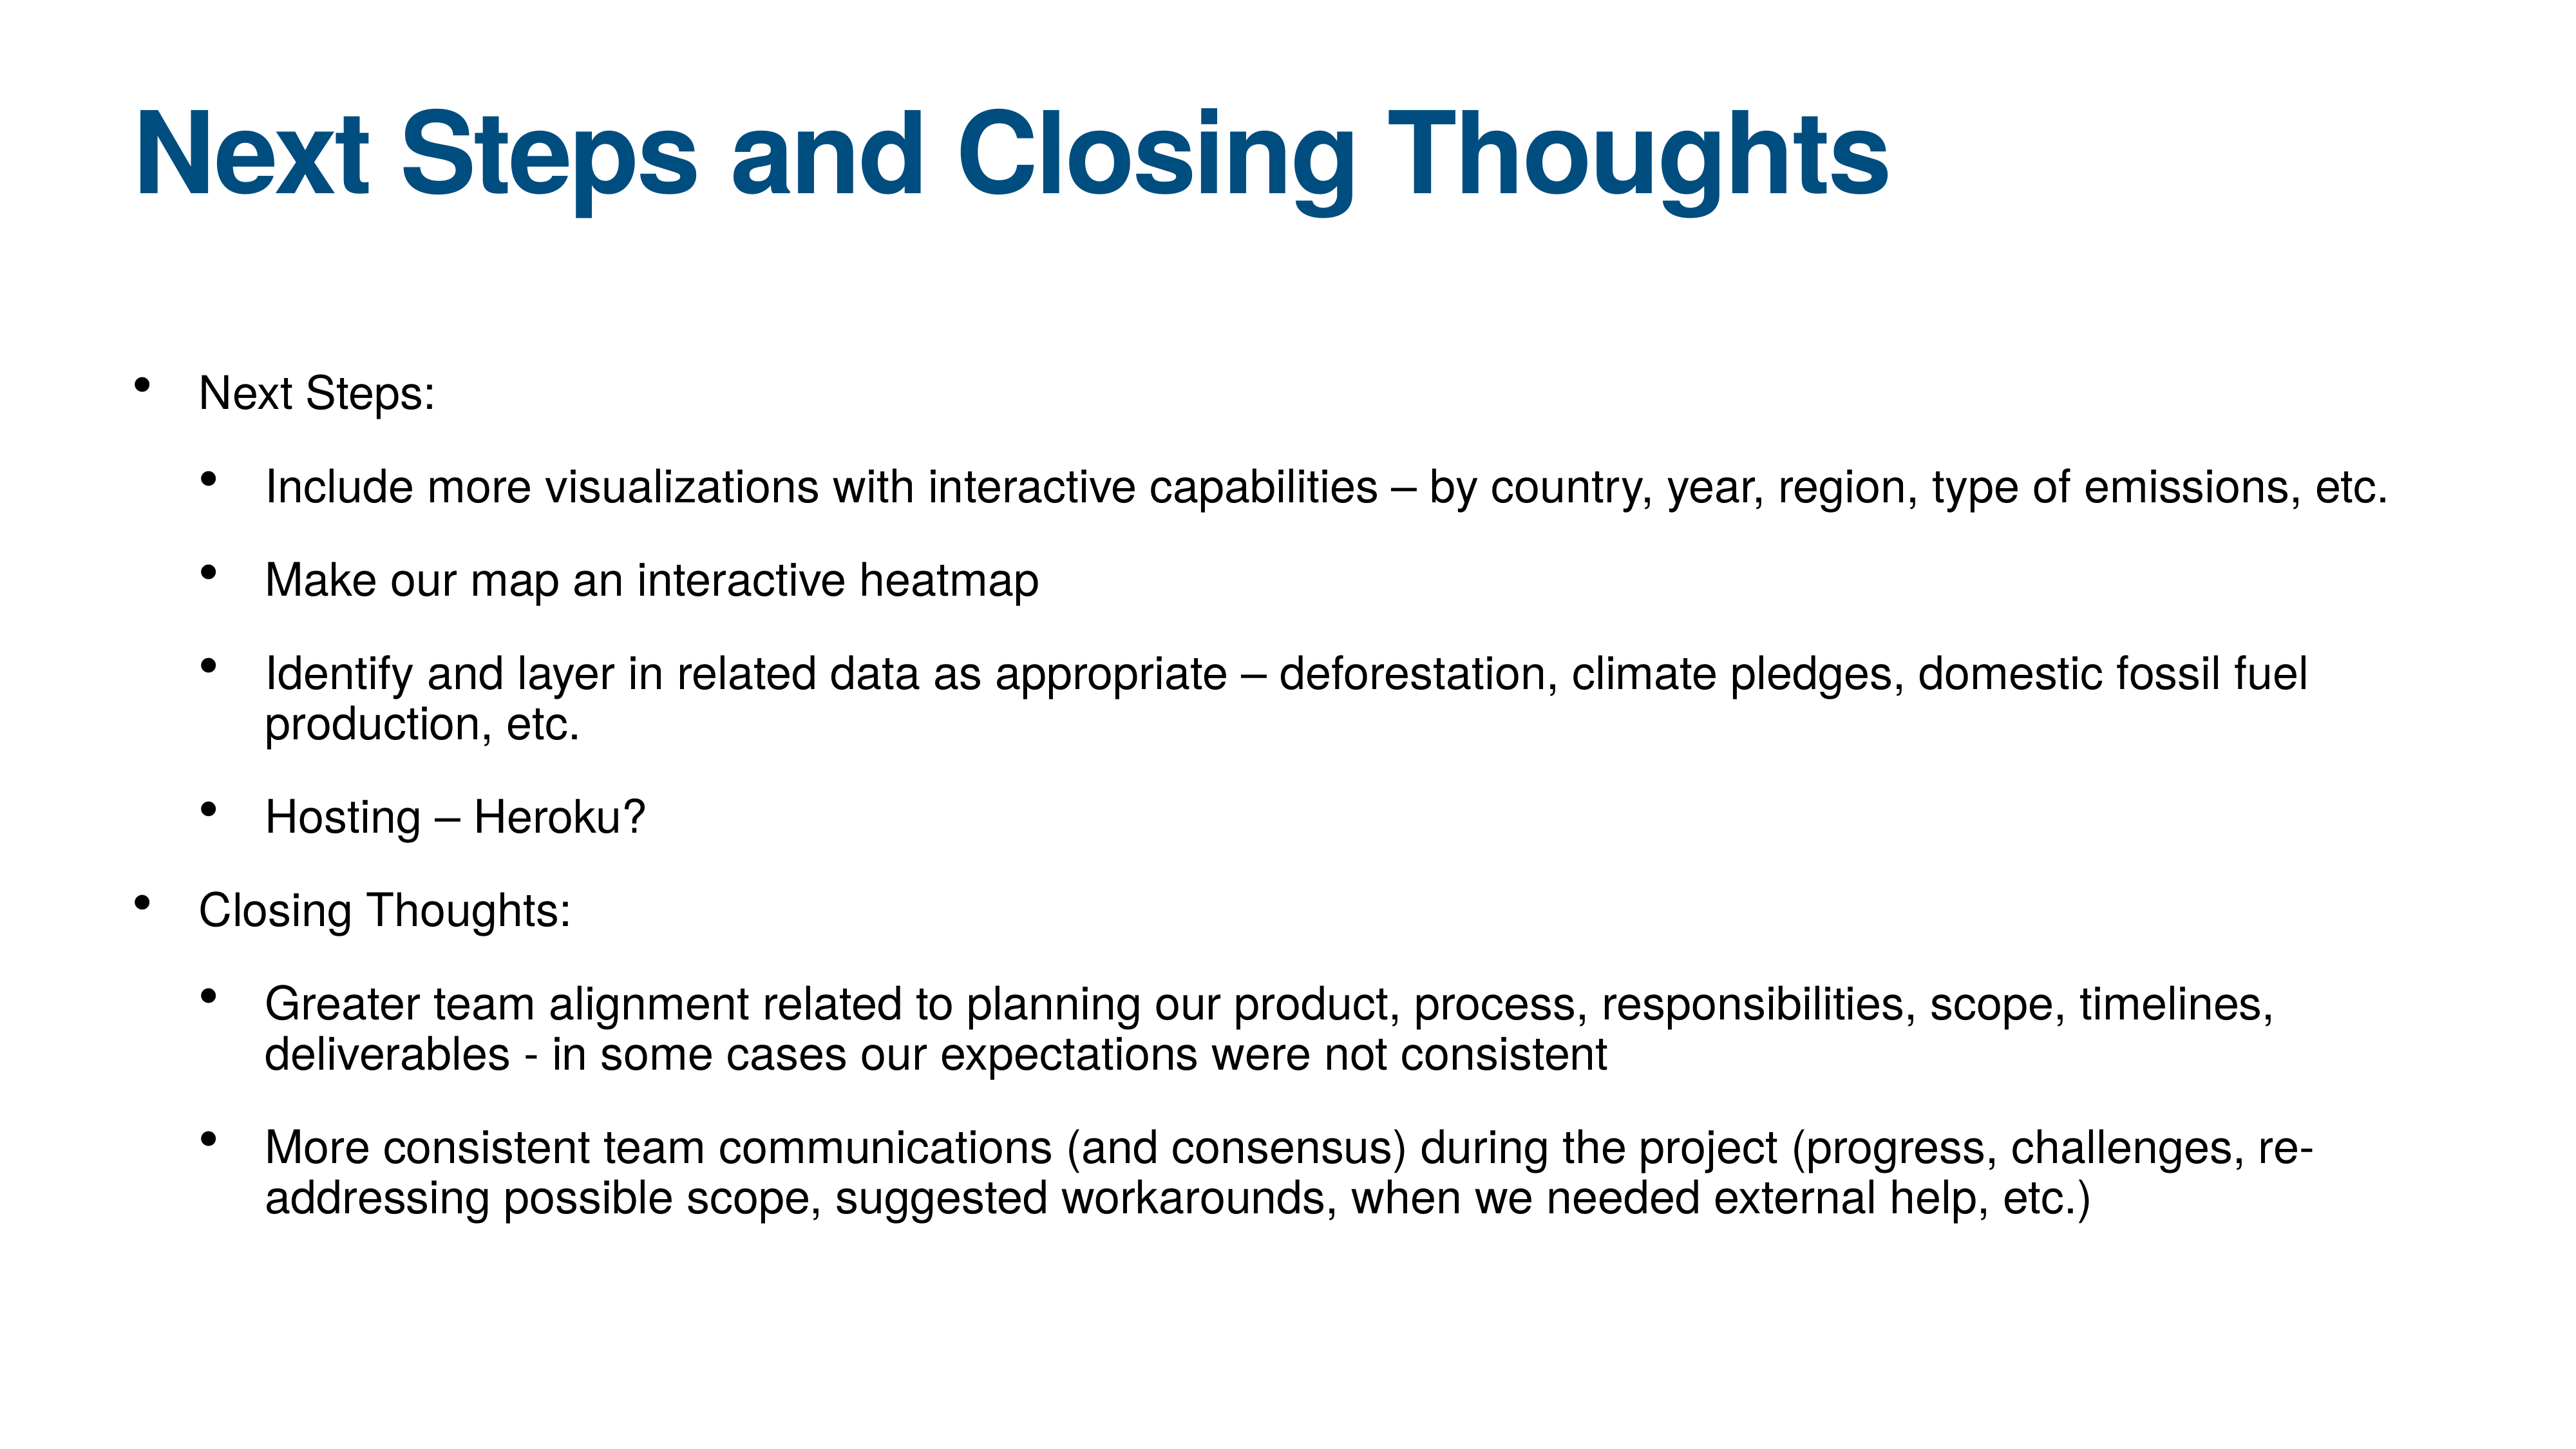

# Next Steps and Closing Thoughts
Next Steps:
Include more visualizations with interactive capabilities – by country, year, region, type of emissions, etc.
Make our map an interactive heatmap
Identify and layer in related data as appropriate – deforestation, climate pledges, domestic fossil fuel production, etc.
Hosting – Heroku?
Closing Thoughts:
Greater team alignment related to planning our product, process, responsibilities, scope, timelines, deliverables - in some cases our expectations were not consistent
More consistent team communications (and consensus) during the project (progress, challenges, re-addressing possible scope, suggested workarounds, when we needed external help, etc.)